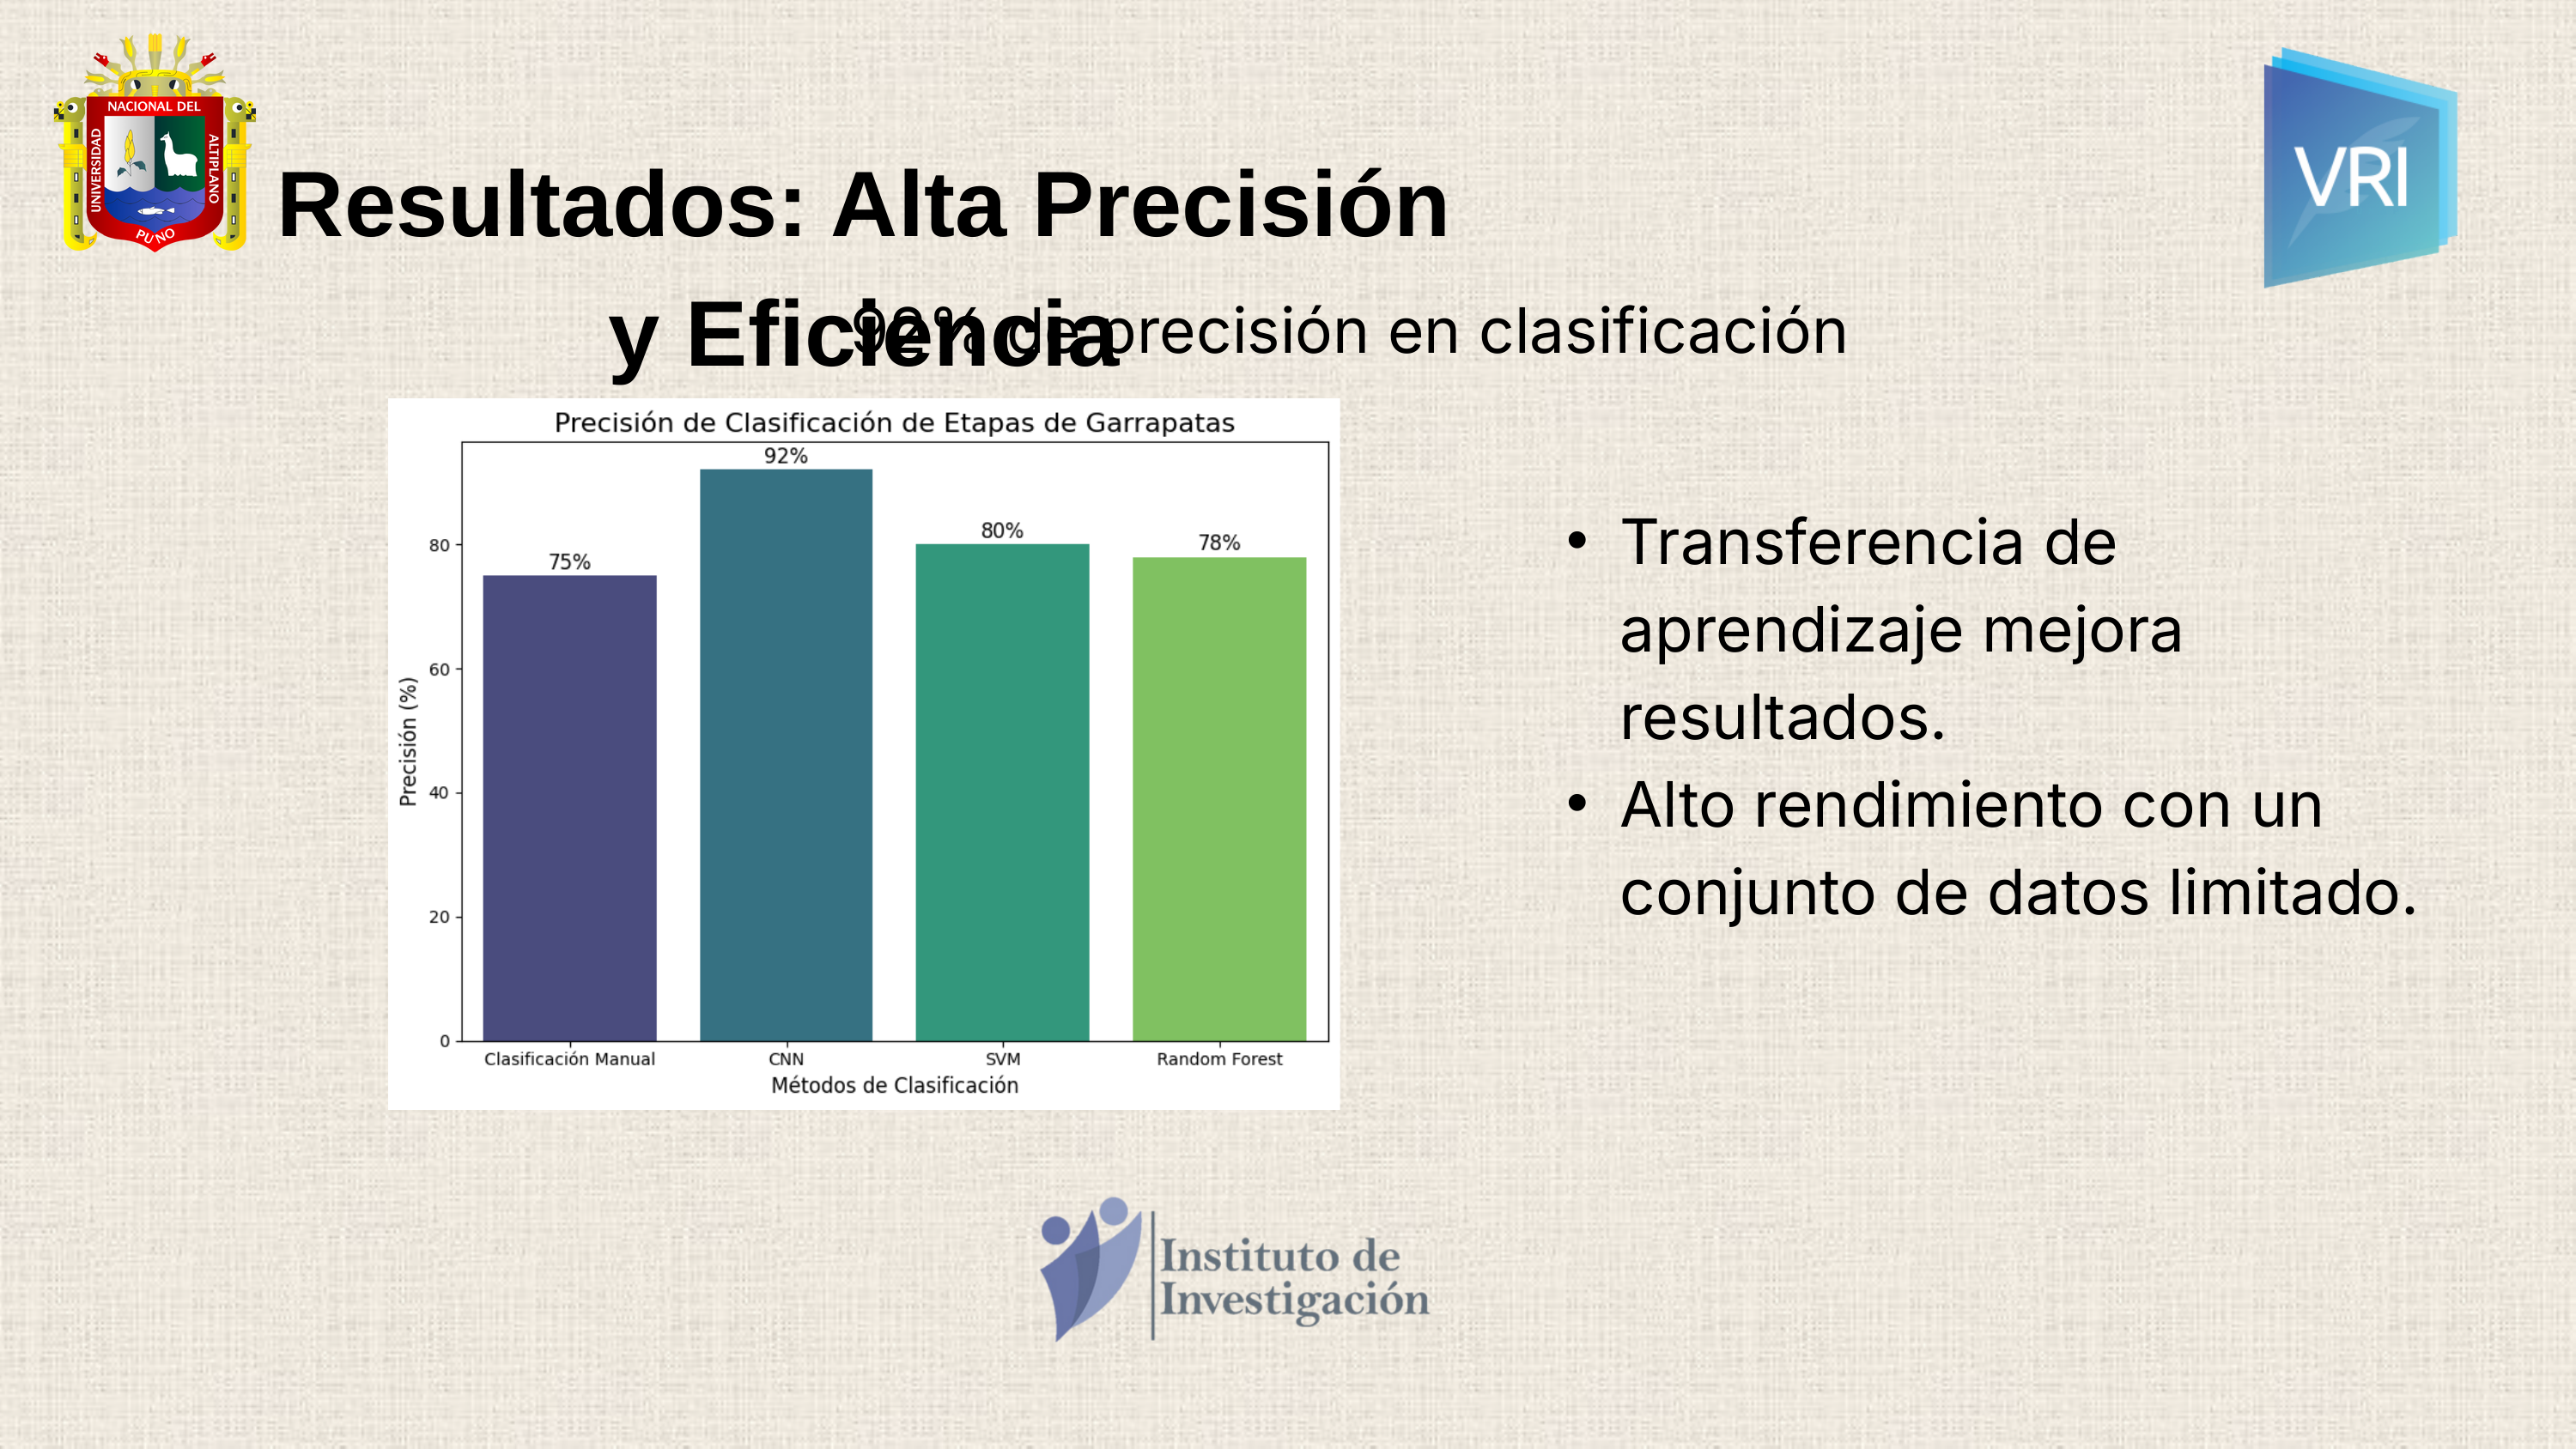

Resultados: Alta Precisión y Eficiencia
92% de precisión en clasificación

Transferencia de aprendizaje mejora resultados.
Alto rendimiento con un conjunto de datos limitado.